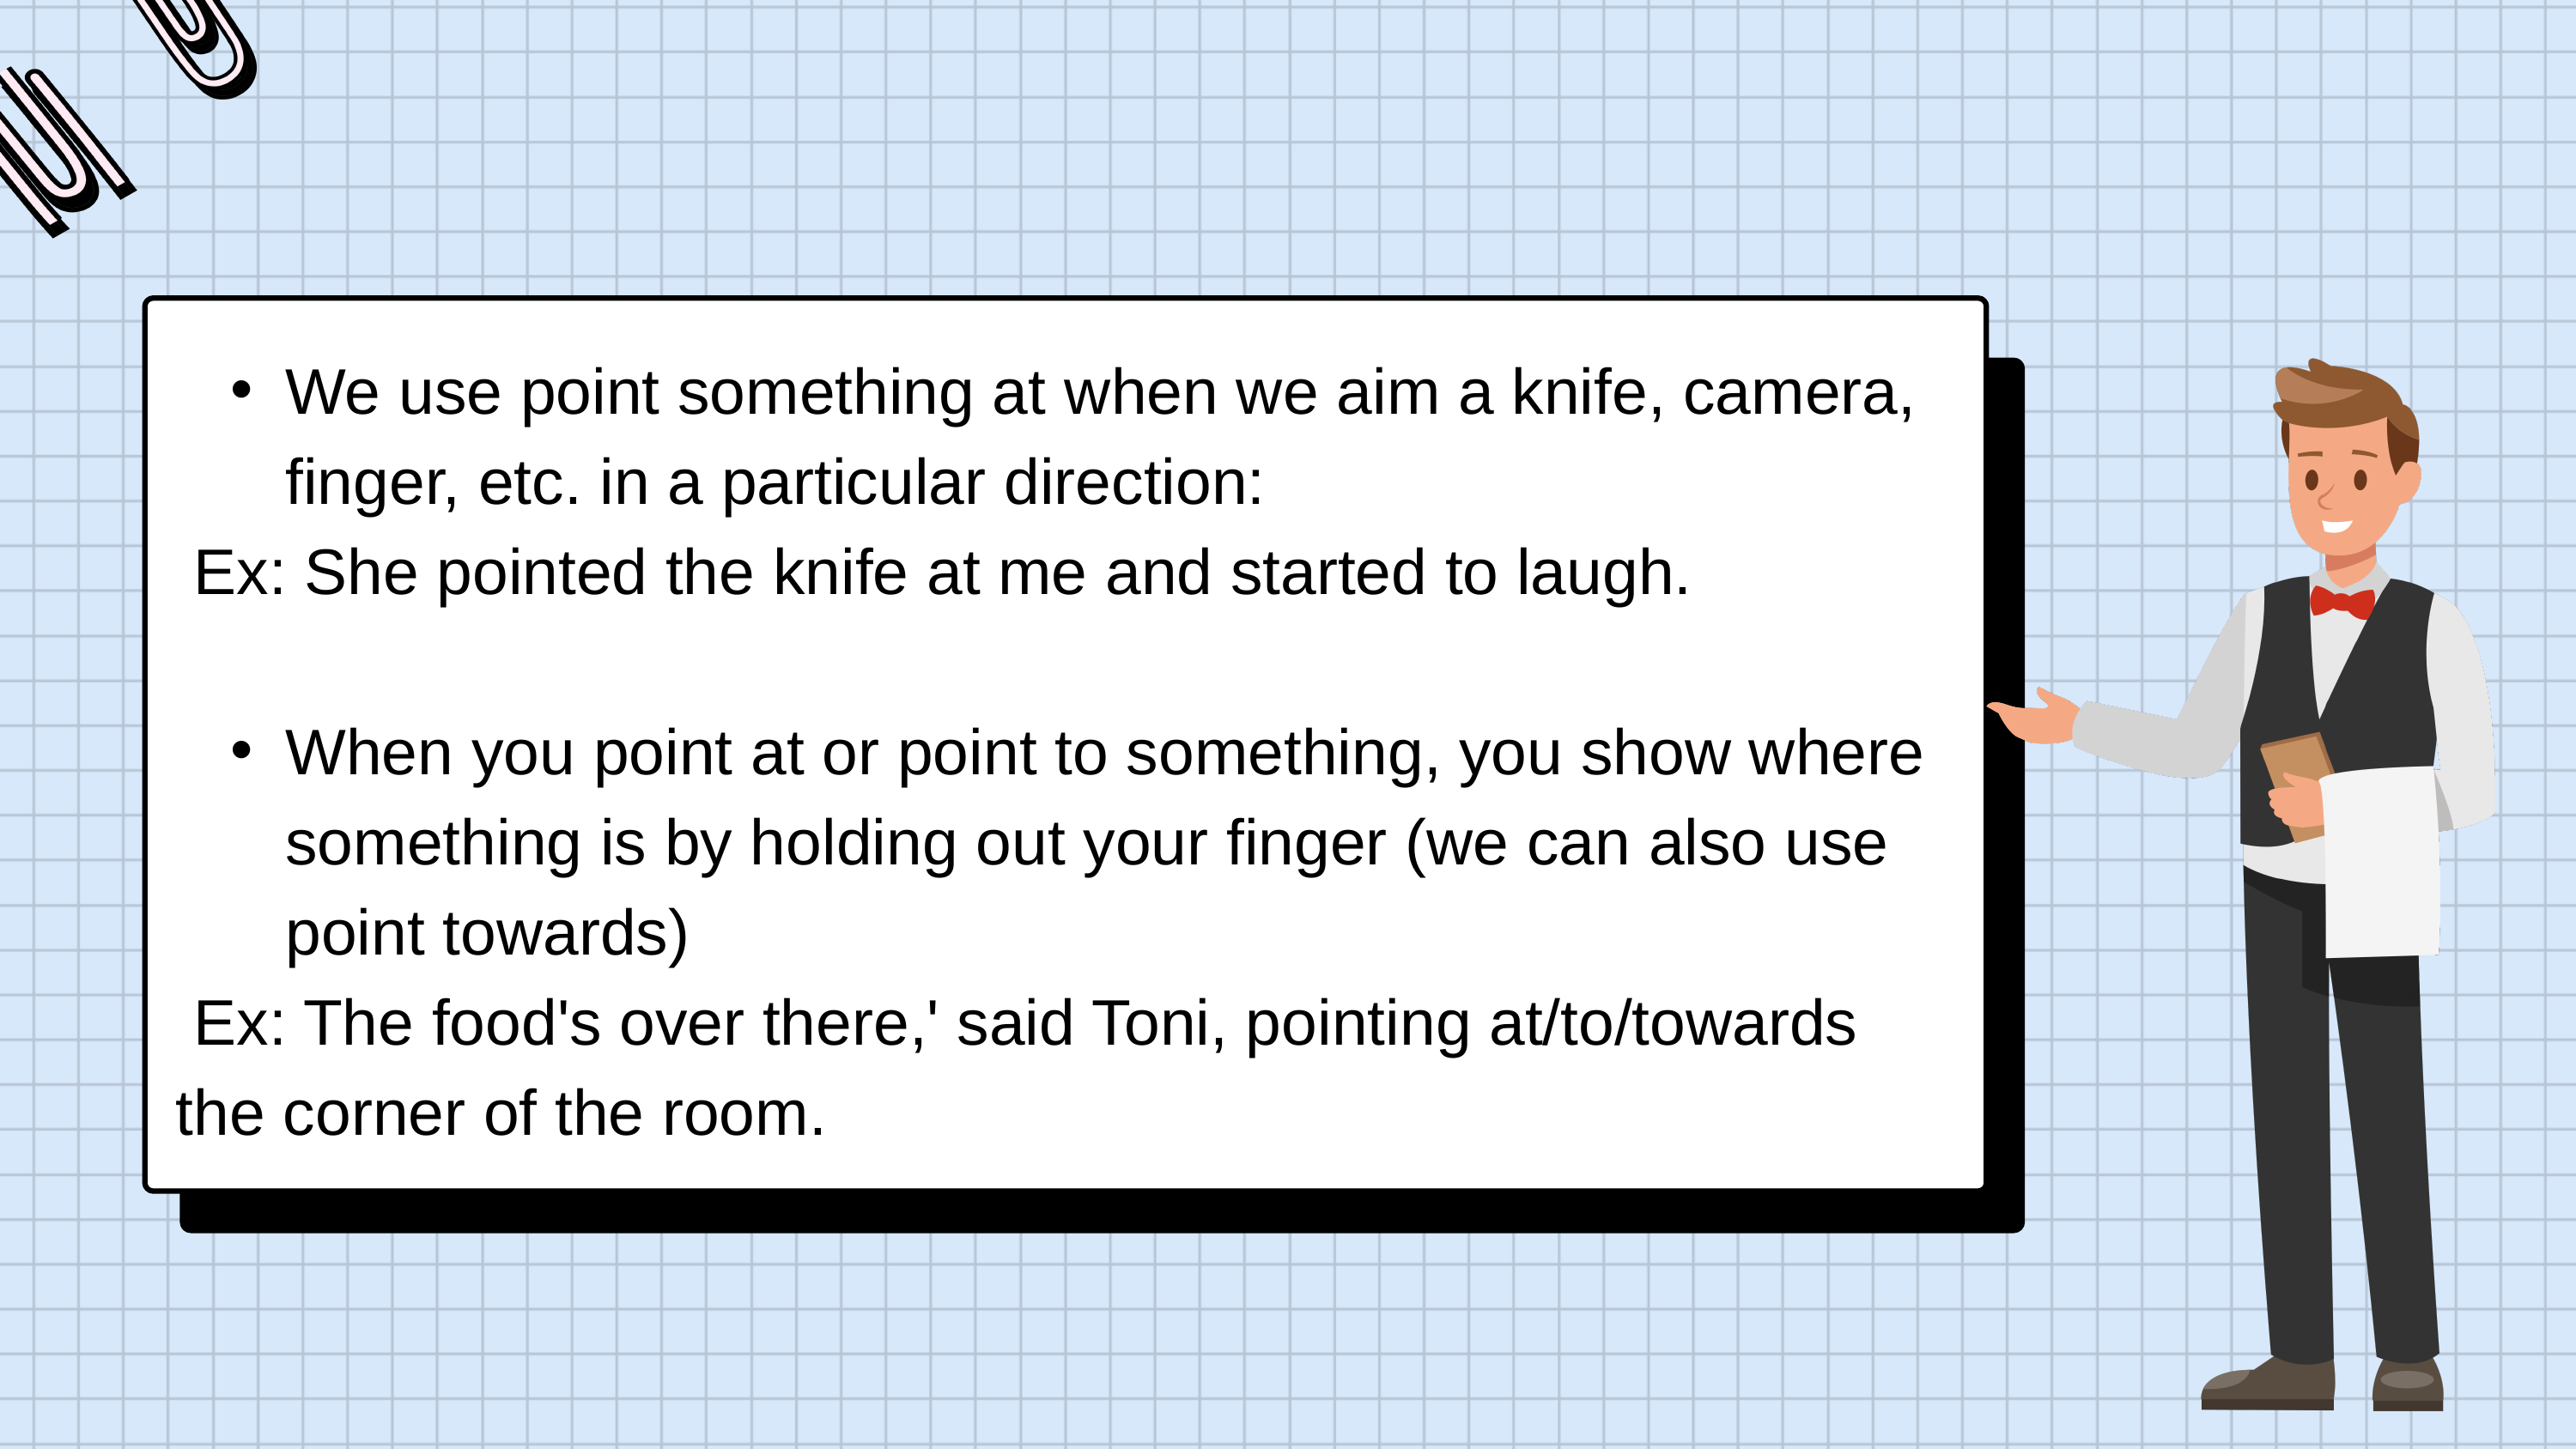

We use point something at when we aim a knife, camera, finger, etc. in a particular direction:
 Ex: She pointed the knife at me and started to laugh.

When you point at or point to something, you show where something is by holding out your finger (we can also use point towards)
 Ex: The food's over there,' said Toni, pointing at/to/towards the corner of the room.